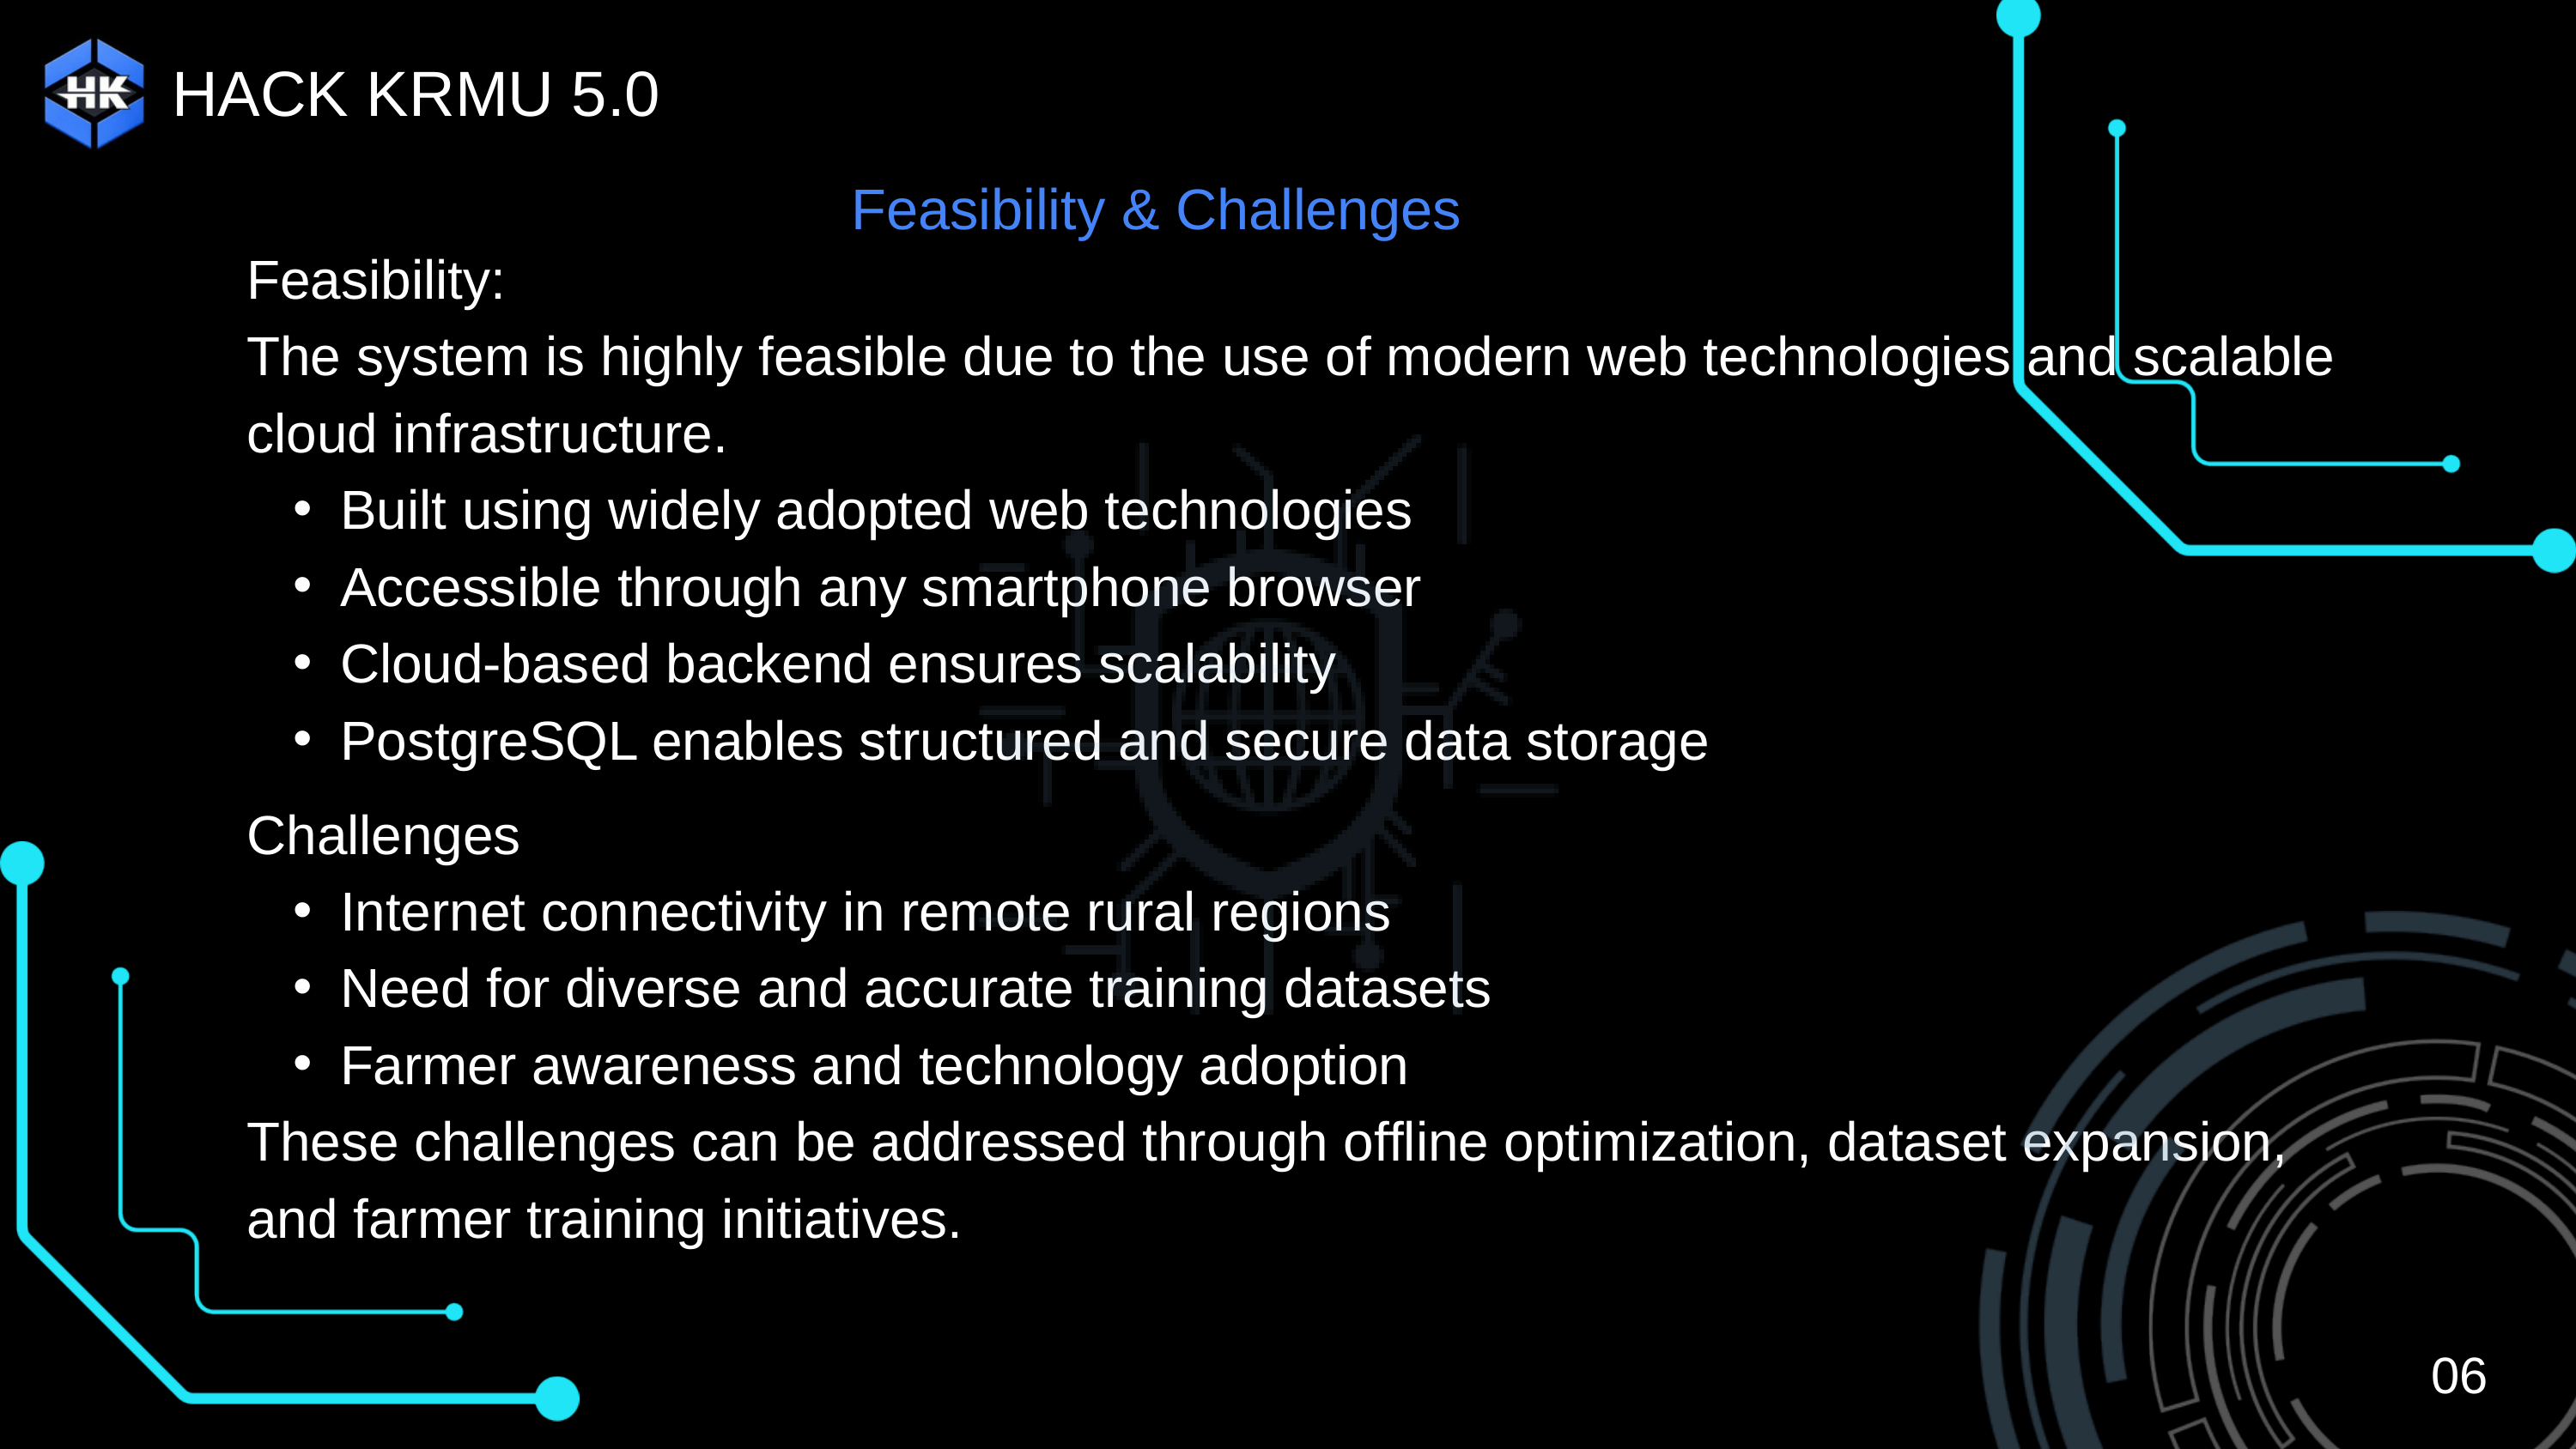

HACK KRMU 5.0
Feasibility & Challenges
Feasibility:
The system is highly feasible due to the use of modern web technologies and scalable cloud infrastructure.
Built using widely adopted web technologies
Accessible through any smartphone browser
Cloud-based backend ensures scalability
PostgreSQL enables structured and secure data storage

Challenges
Internet connectivity in remote rural regions
Need for diverse and accurate training datasets
Farmer awareness and technology adoption
These challenges can be addressed through offline optimization, dataset expansion, and farmer training initiatives.

06